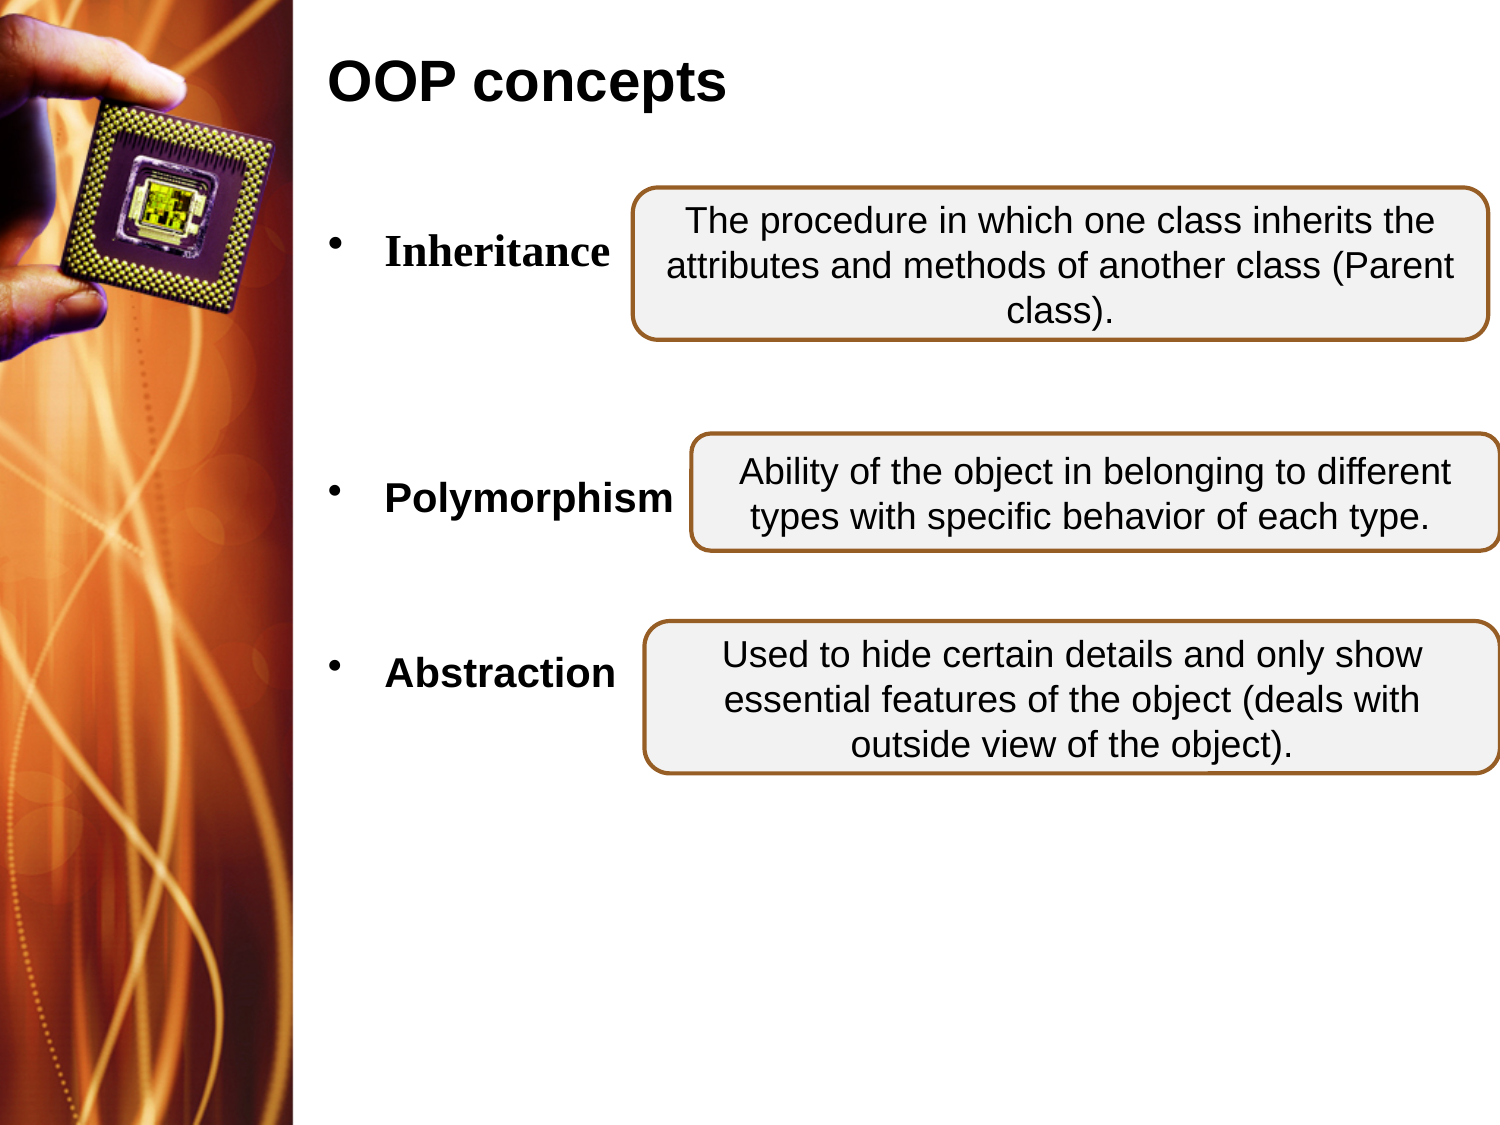

# OOP concepts

Inheritance

Polymorphism

Abstraction
The procedure in which one class inherits the attributes and methods of another class (Parent class).
Ability of the object in belonging to different types with specific behavior of each type.
Used to hide certain details and only show essential features of the object (deals with outside view of the object).